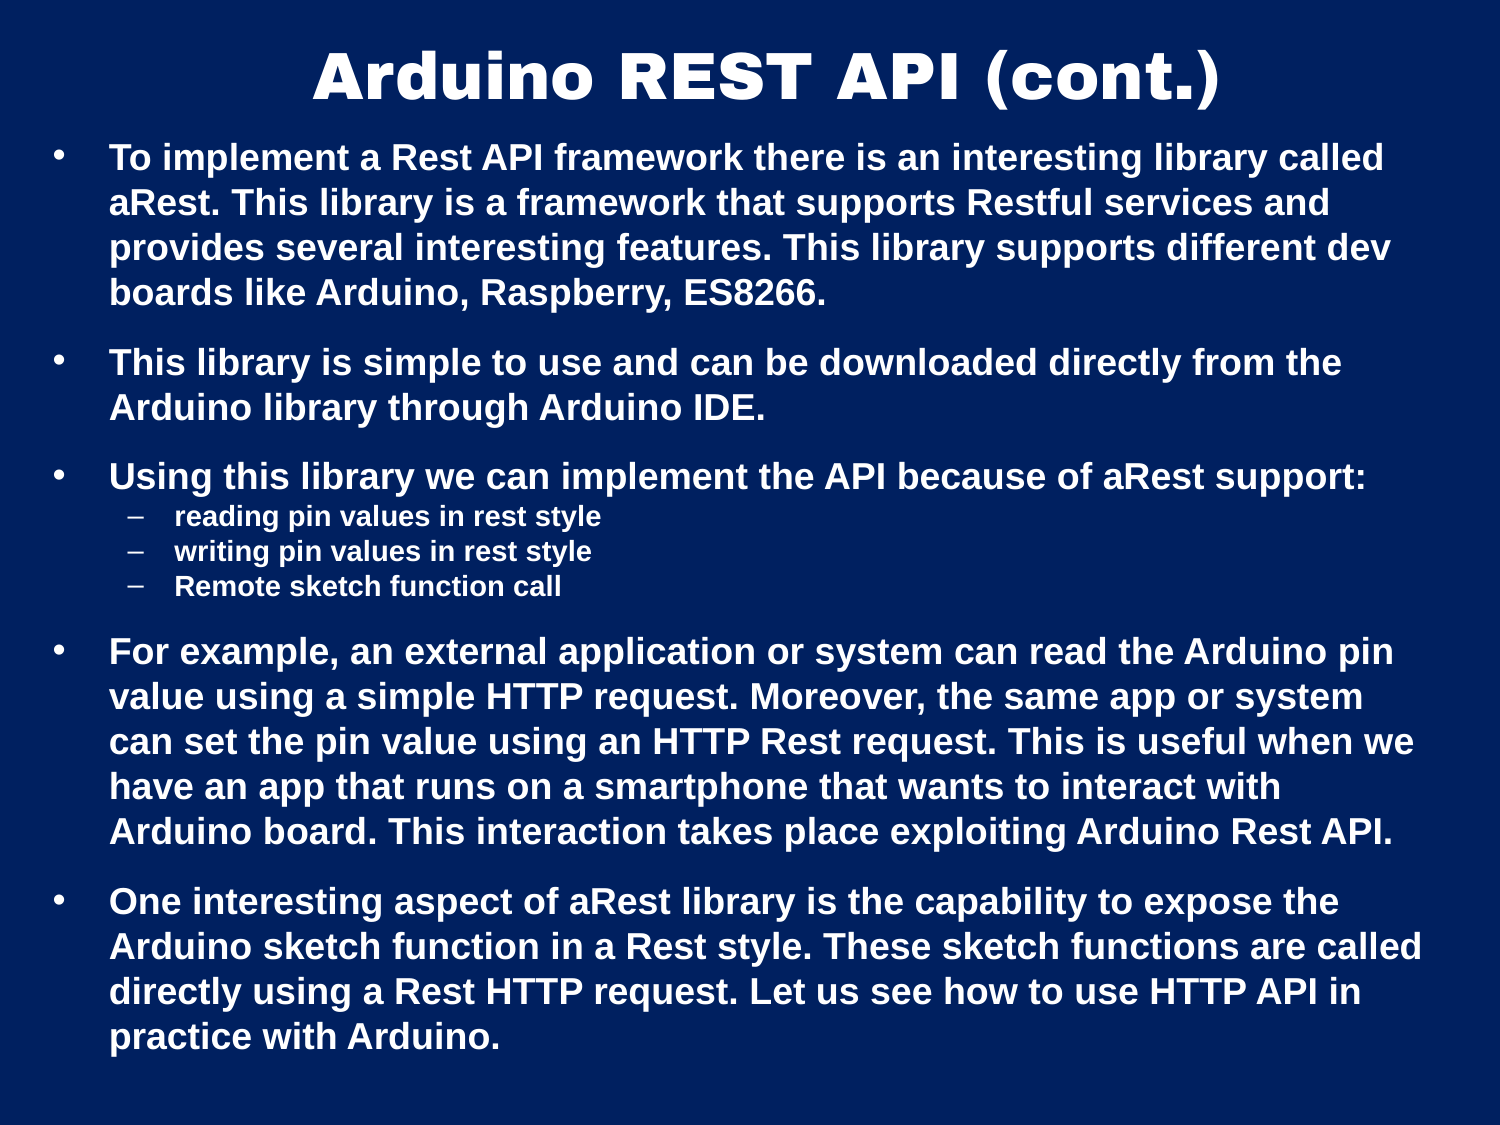

# Arduino REST API (cont.)
To implement a Rest API framework there is an interesting library called aRest. This library is a framework that supports Restful services and provides several interesting features. This library supports different dev boards like Arduino, Raspberry, ES8266.
This library is simple to use and can be downloaded directly from the Arduino library through Arduino IDE.
Using this library we can implement the API because of aRest support:
reading pin values in rest style
writing pin values in rest style
Remote sketch function call
For example, an external application or system can read the Arduino pin value using a simple HTTP request. Moreover, the same app or system can set the pin value using an HTTP Rest request. This is useful when we have an app that runs on a smartphone that wants to interact with Arduino board. This interaction takes place exploiting Arduino Rest API.
One interesting aspect of aRest library is the capability to expose the Arduino sketch function in a Rest style. These sketch functions are called directly using a Rest HTTP request. Let us see how to use HTTP API in practice with Arduino.